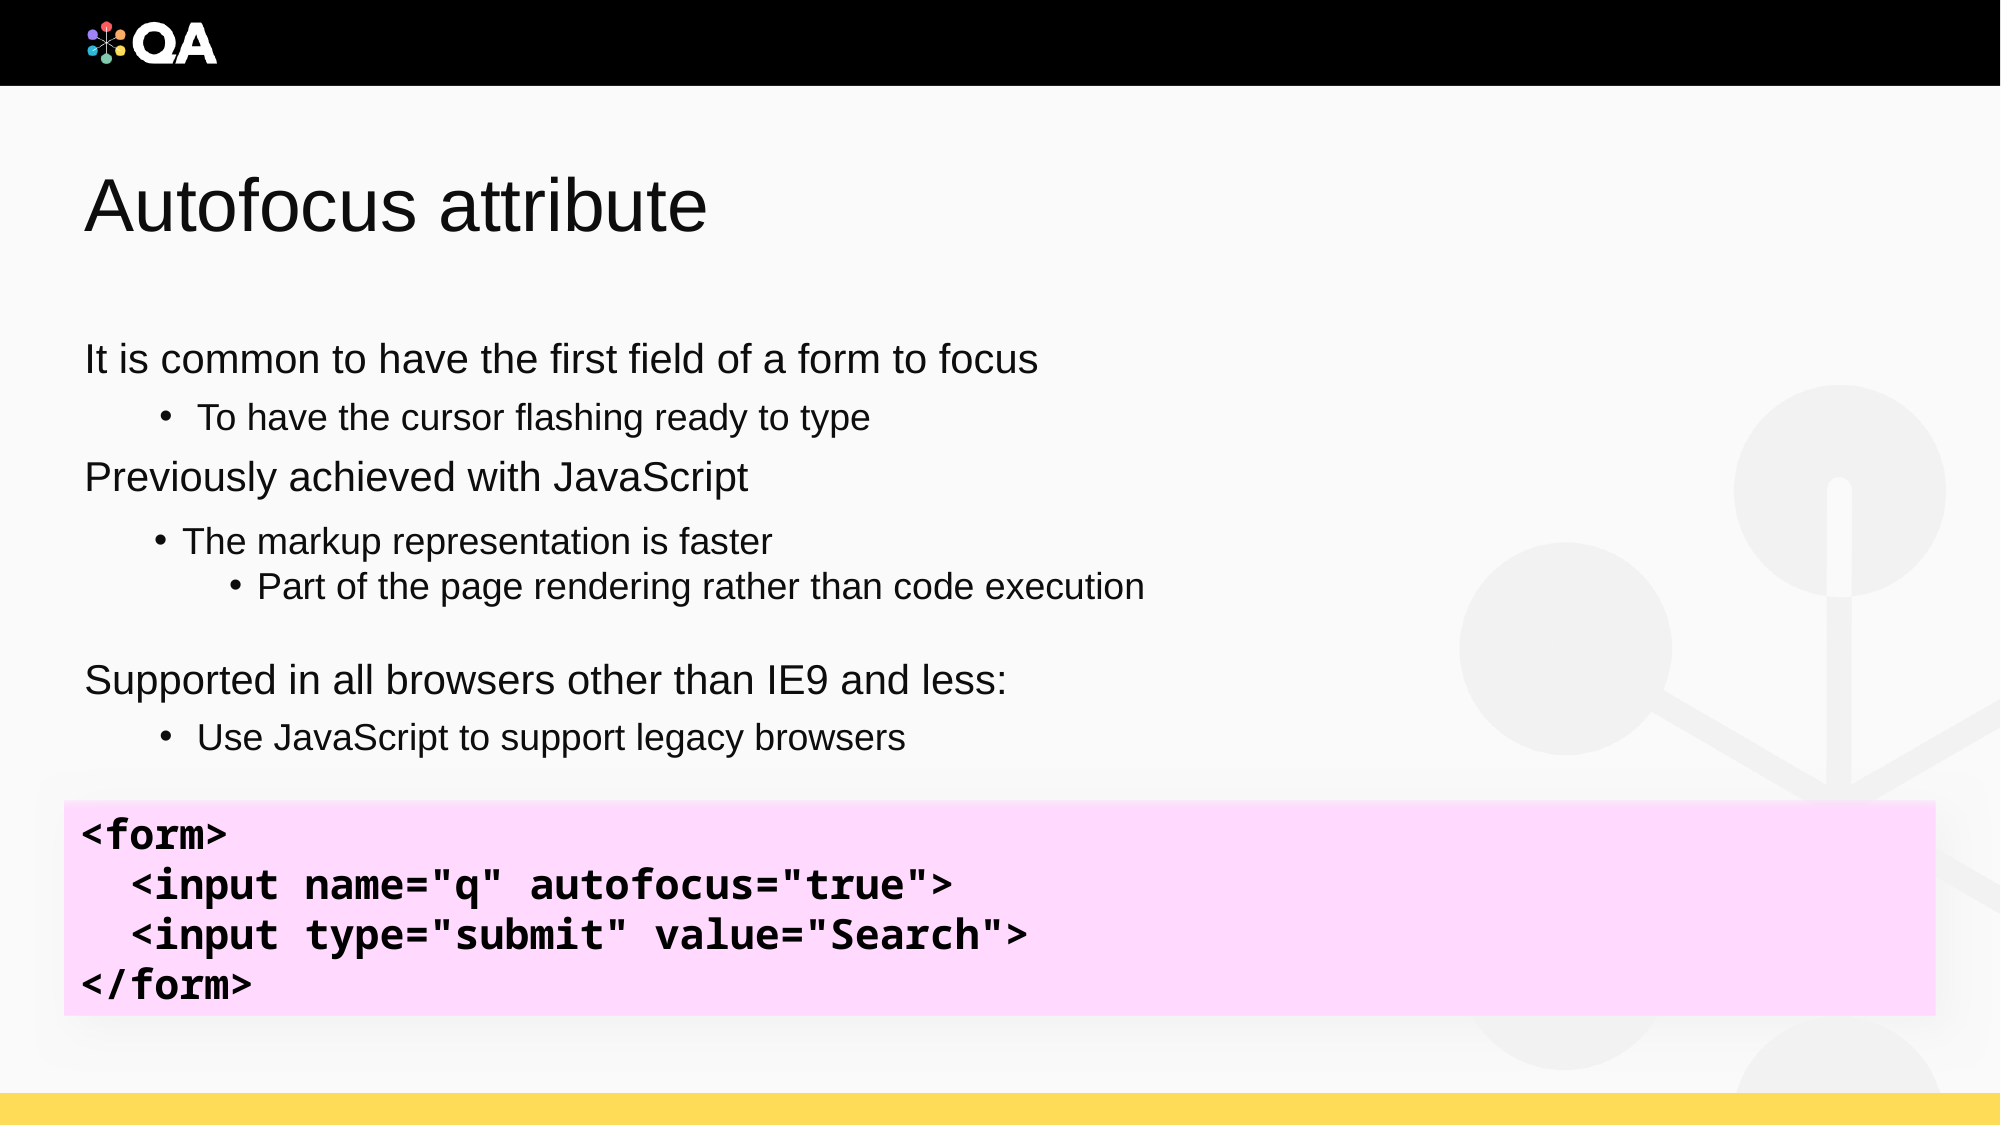

# Autofocus attribute
It is common to have the first field of a form to focus
To have the cursor flashing ready to type
Previously achieved with JavaScript

Supported in all browsers other than IE9 and less:
Use JavaScript to support legacy browsers
The markup representation is faster
Part of the page rendering rather than code execution
<form>
  <input name="q" autofocus="true">
  <input type="submit" value="Search">
</form>